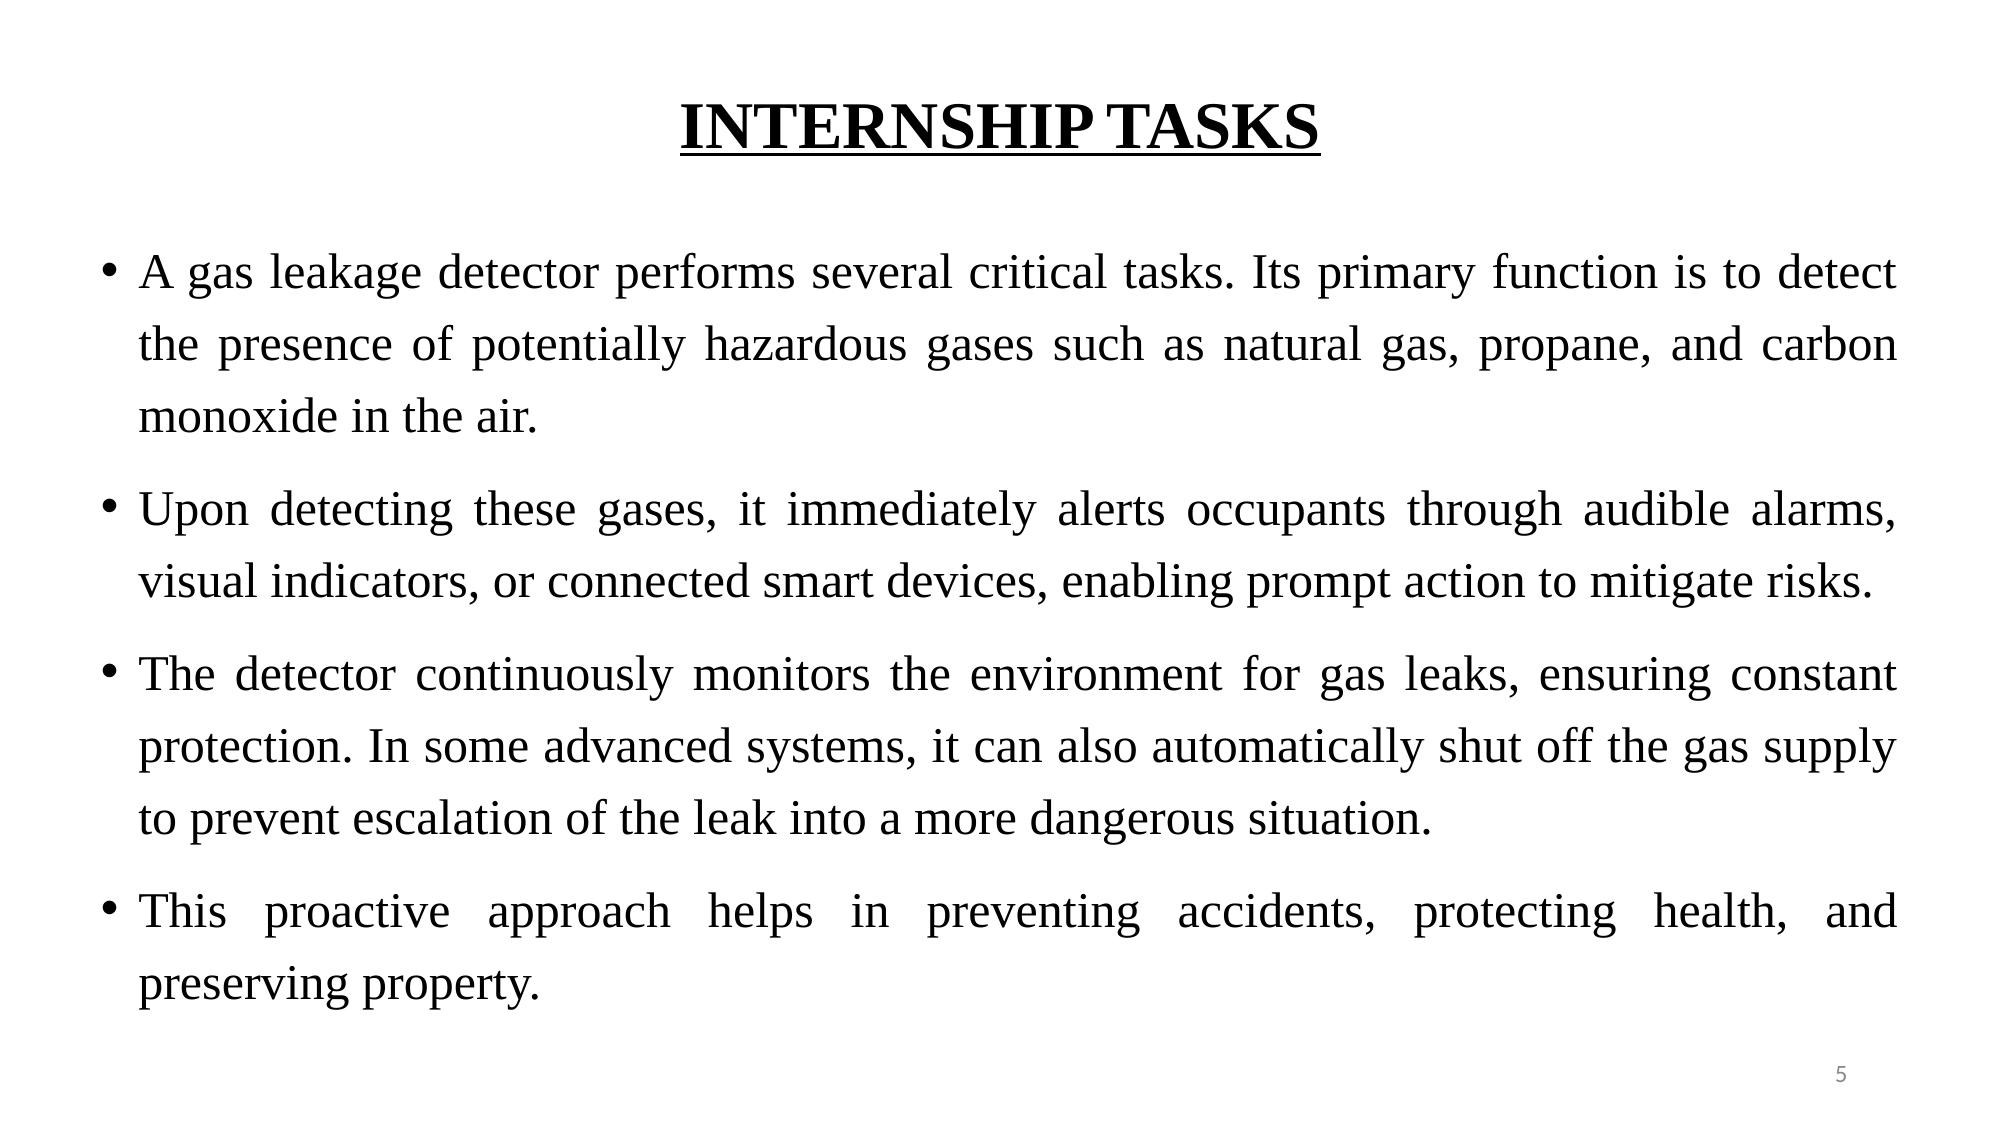

INTERNSHIP TASKS
A gas leakage detector performs several critical tasks. Its primary function is to detect the presence of potentially hazardous gases such as natural gas, propane, and carbon monoxide in the air.
Upon detecting these gases, it immediately alerts occupants through audible alarms, visual indicators, or connected smart devices, enabling prompt action to mitigate risks.
The detector continuously monitors the environment for gas leaks, ensuring constant protection. In some advanced systems, it can also automatically shut off the gas supply to prevent escalation of the leak into a more dangerous situation.
This proactive approach helps in preventing accidents, protecting health, and preserving property.
5